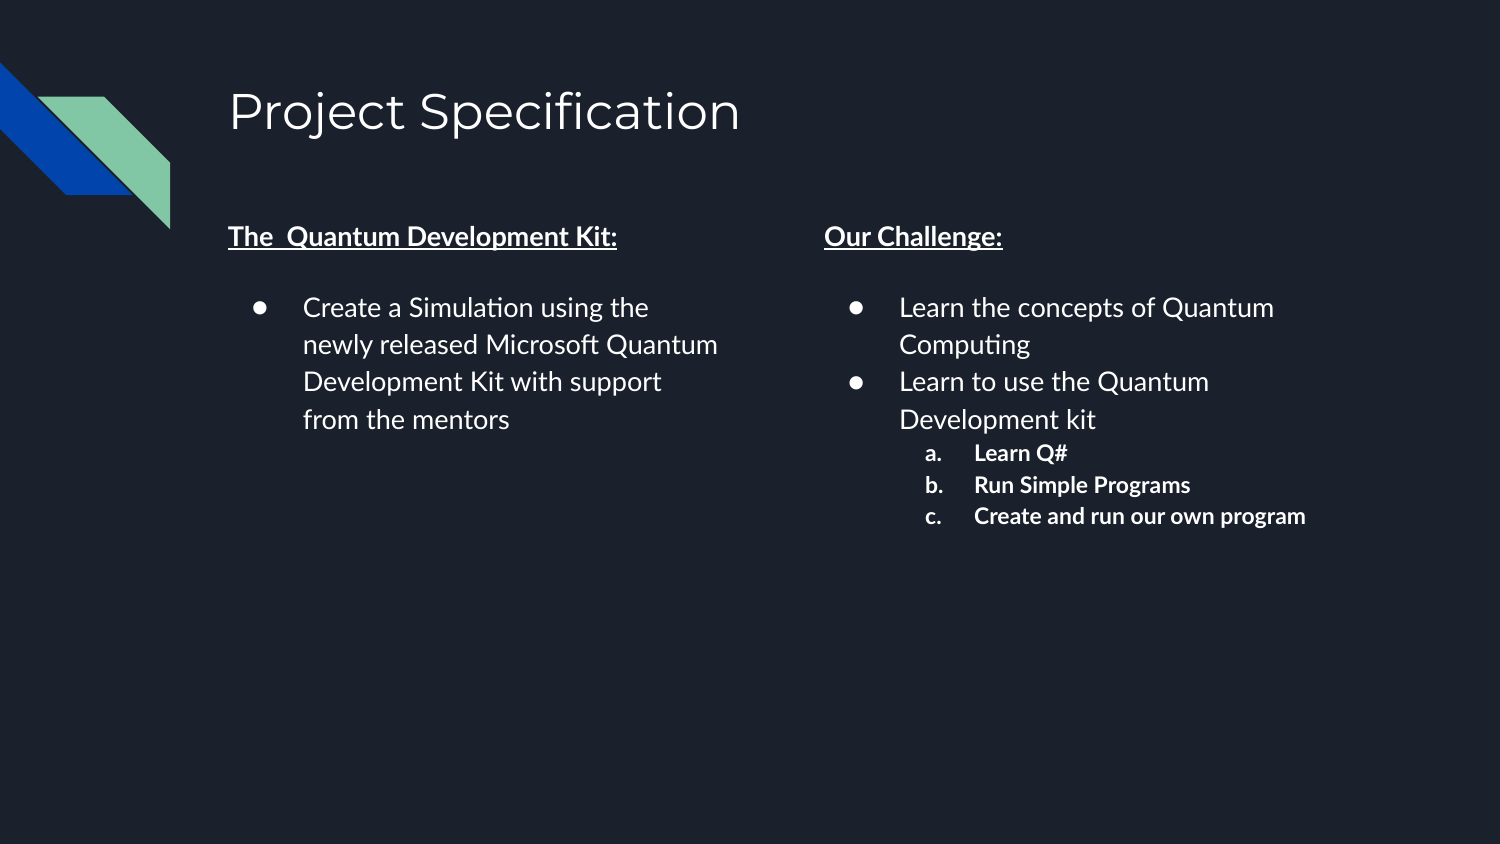

# Project Specification
Our Challenge:
Learn the concepts of Quantum Computing
Learn to use the Quantum Development kit
Learn Q#
Run Simple Programs
Create and run our own program
The  Quantum Development Kit:
Create a Simulation using the newly released Microsoft Quantum Development Kit with support from the mentors